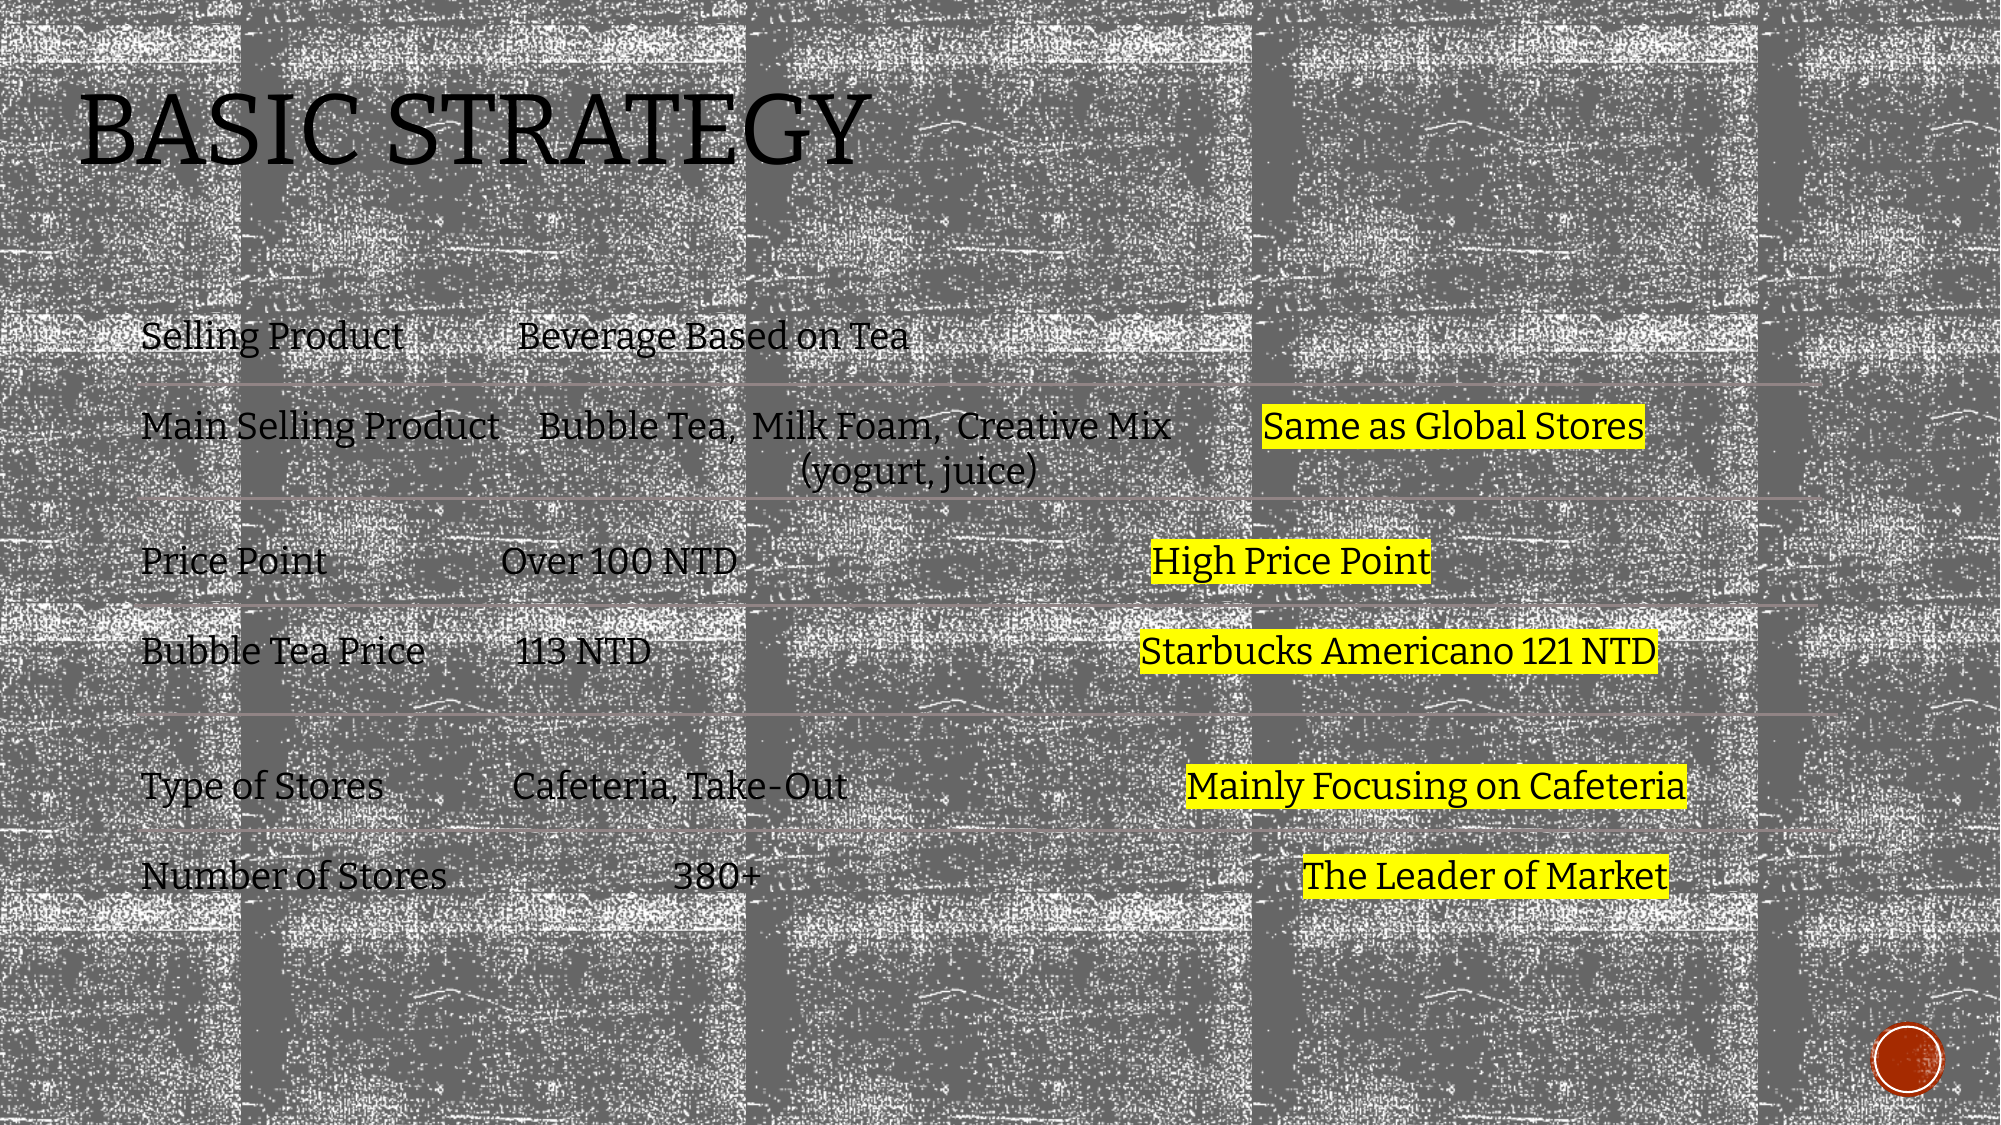

# BASIC STRATEGY
Selling Product               Beverage Based on Tea

Main Selling Product     Bubble Tea,  Milk Foam,  Creative Mix            Same as Global Stores
                                                                                        (yogurt, juice)

Price Point                       Over 100 NTD                                                       High Price Point

Bubble Tea Price            113 NTD                                                                 Starbucks Americano 121 NTD

Type of Stores                 Cafeteria, Take-Out                                             Mainly Focusing on Cafeteria

Number of Stores	           380+                                                                        The Leader of Market